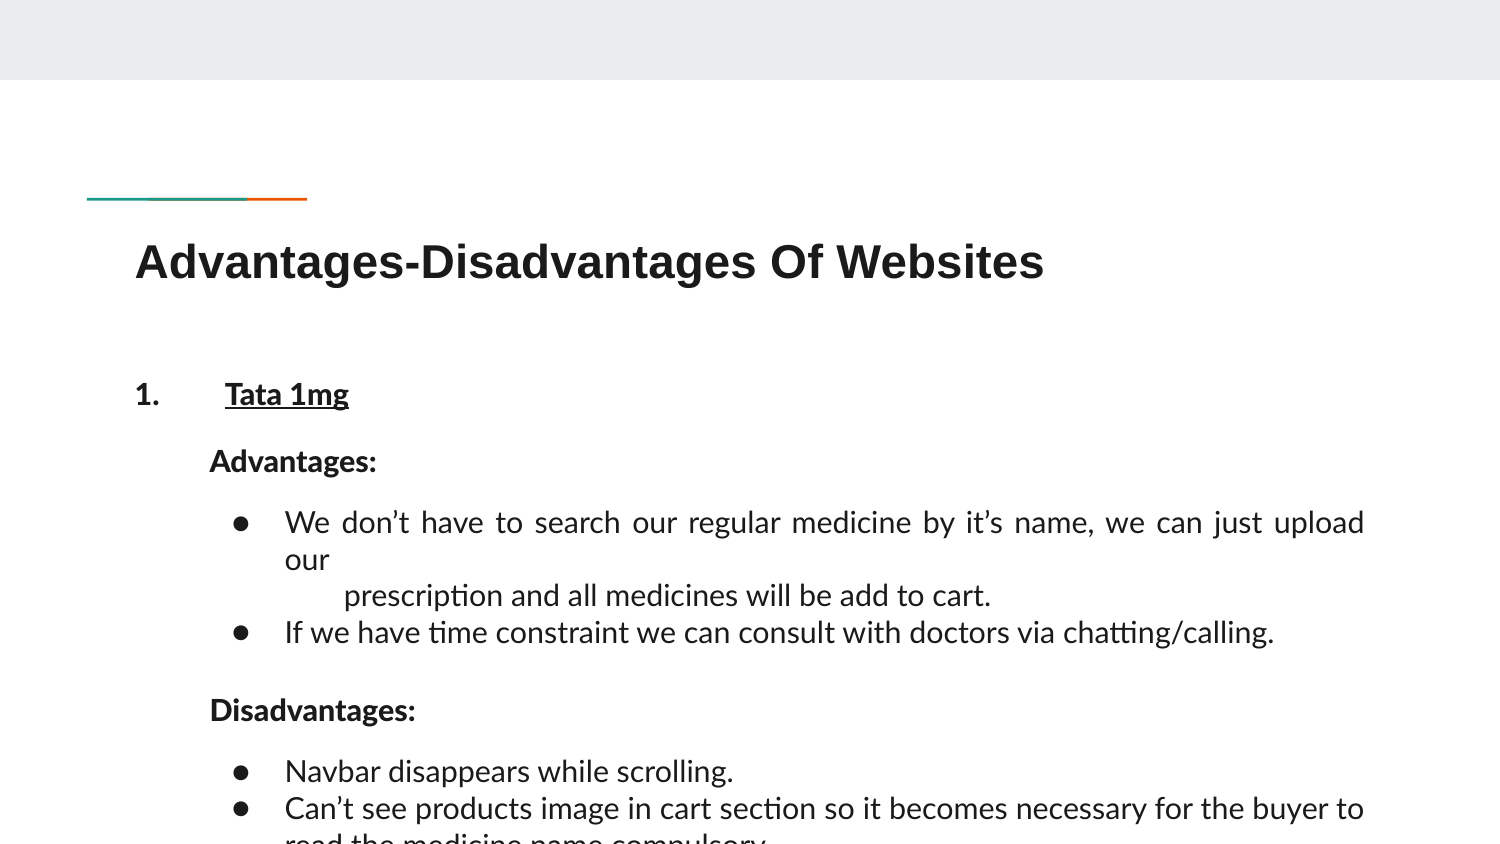

# Advantages-Disadvantages Of Websites
1.         Tata 1mg
Advantages:
We don’t have to search our regular medicine by it’s name, we can just upload our
                           prescription and all medicines will be add to cart.
If we have time constraint we can consult with doctors via chatting/calling.

Disadvantages:
Navbar disappears while scrolling.
Can’t see products image in cart section so it becomes necessary for the buyer to read the medicine name compulsory.